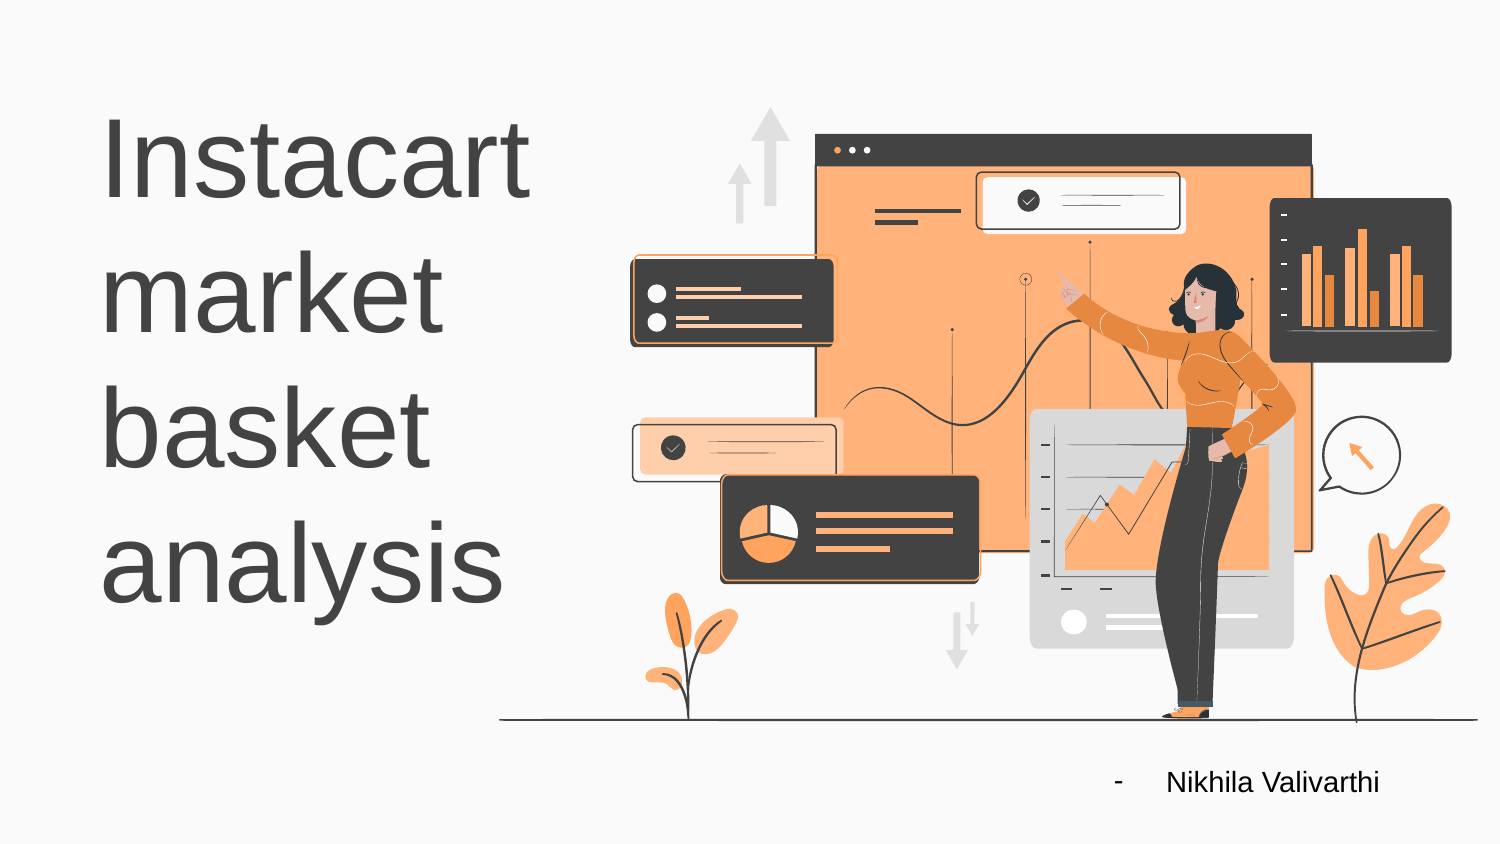

# Instacart market basket analysis

Nikhila Valivarthi